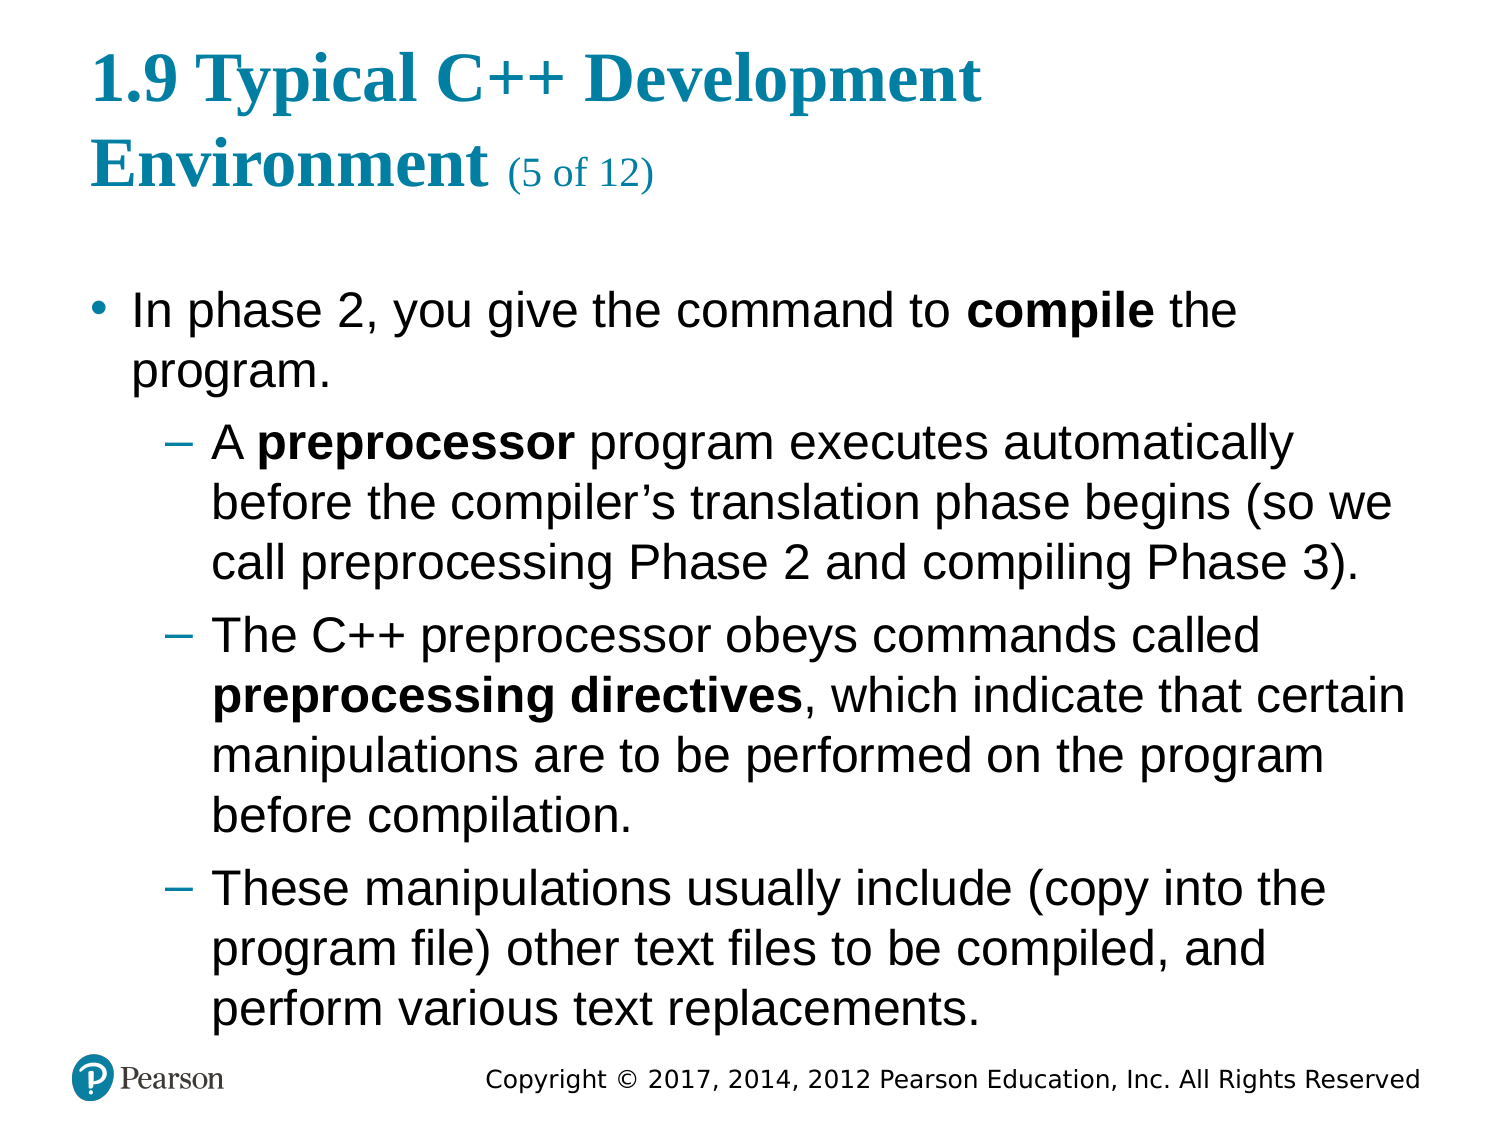

# 1.9 Typical C++ Development Environment (5 of 12)
In phase 2, you give the command to compile the program.
A preprocessor program executes automatically before the compiler’s translation phase begins (so we call preprocessing Phase 2 and compiling Phase 3).
The C++ preprocessor obeys commands called preprocessing directives, which indicate that certain manipulations are to be performed on the program before compilation.
These manipulations usually include (copy into the program file) other text files to be compiled, and perform various text replacements.